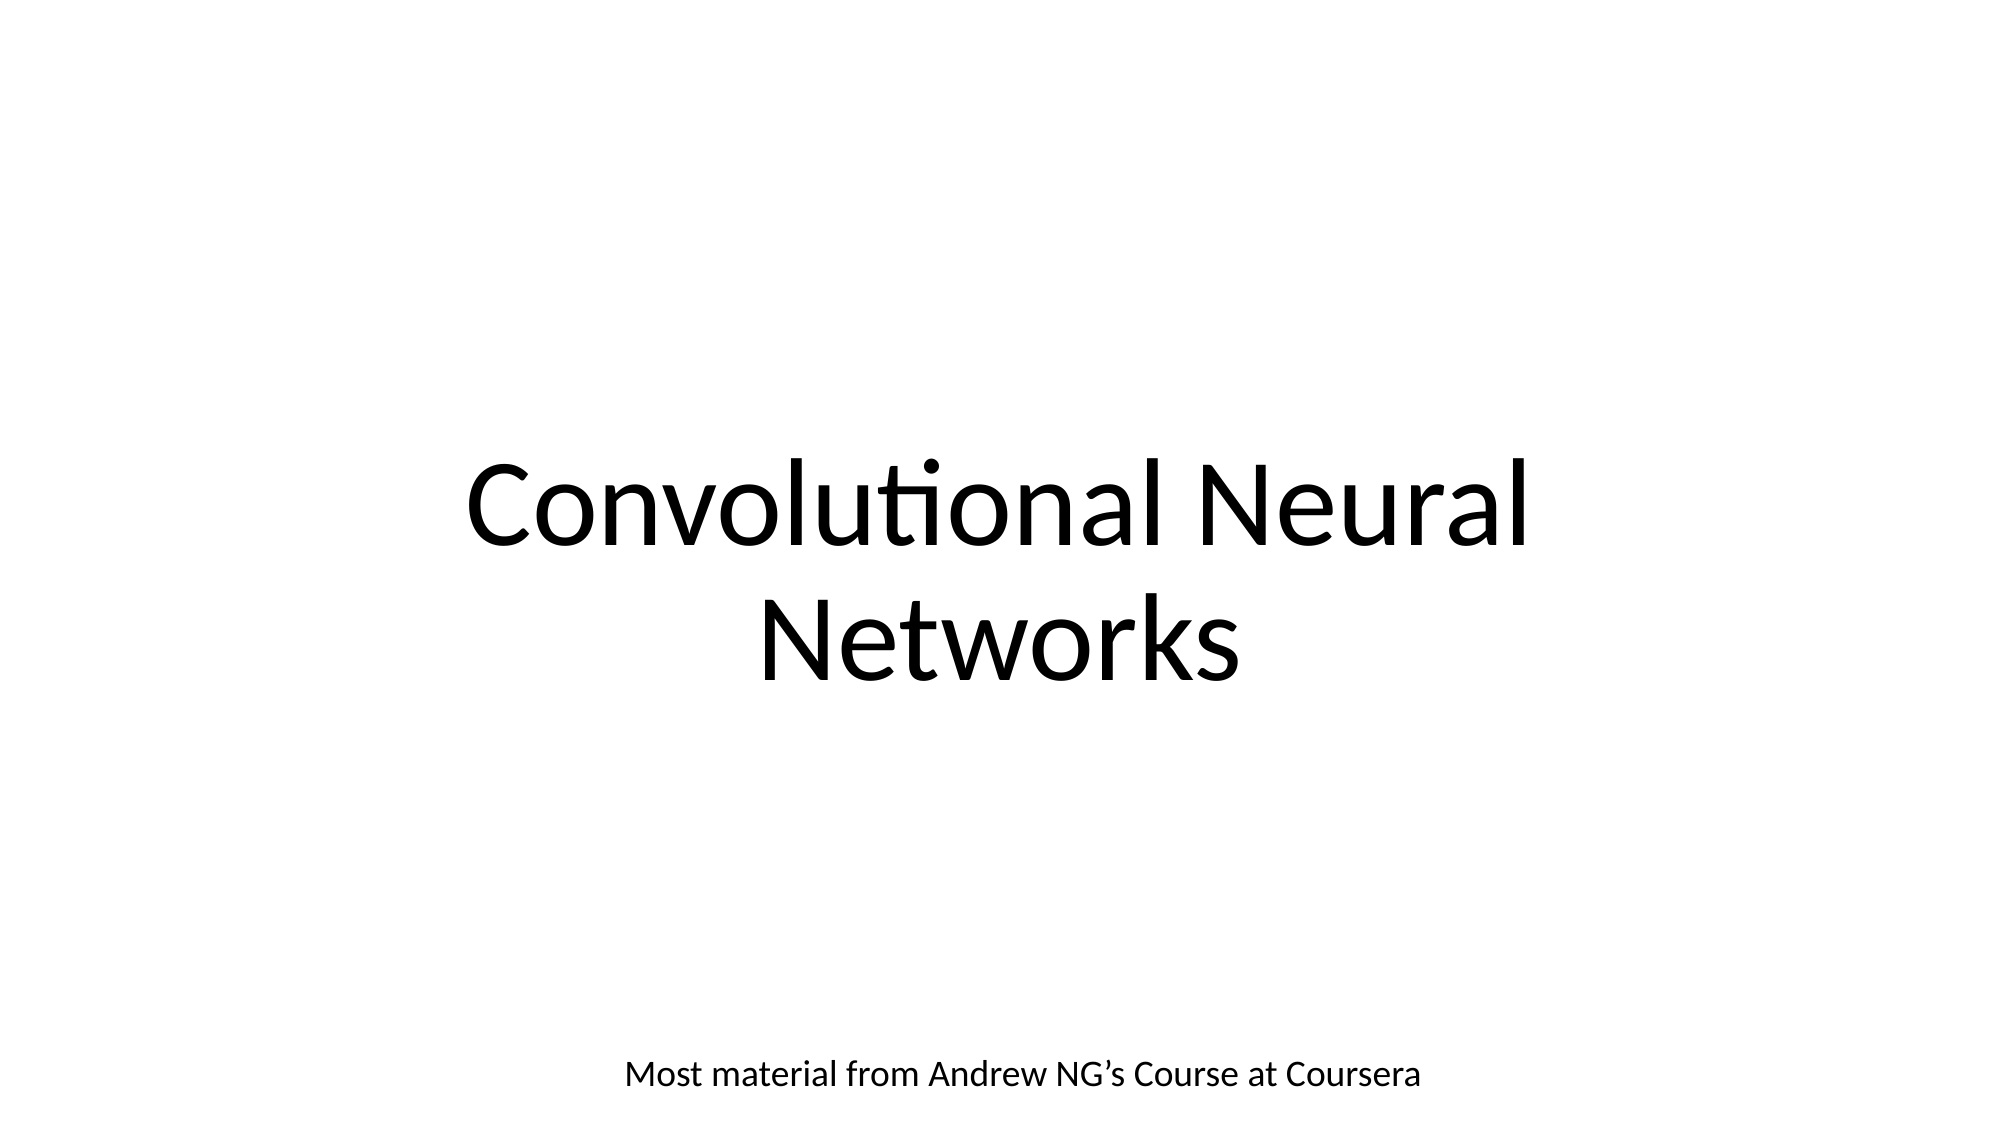

# Convolutional Neural Networks
Most material from Andrew NG’s Course at Coursera